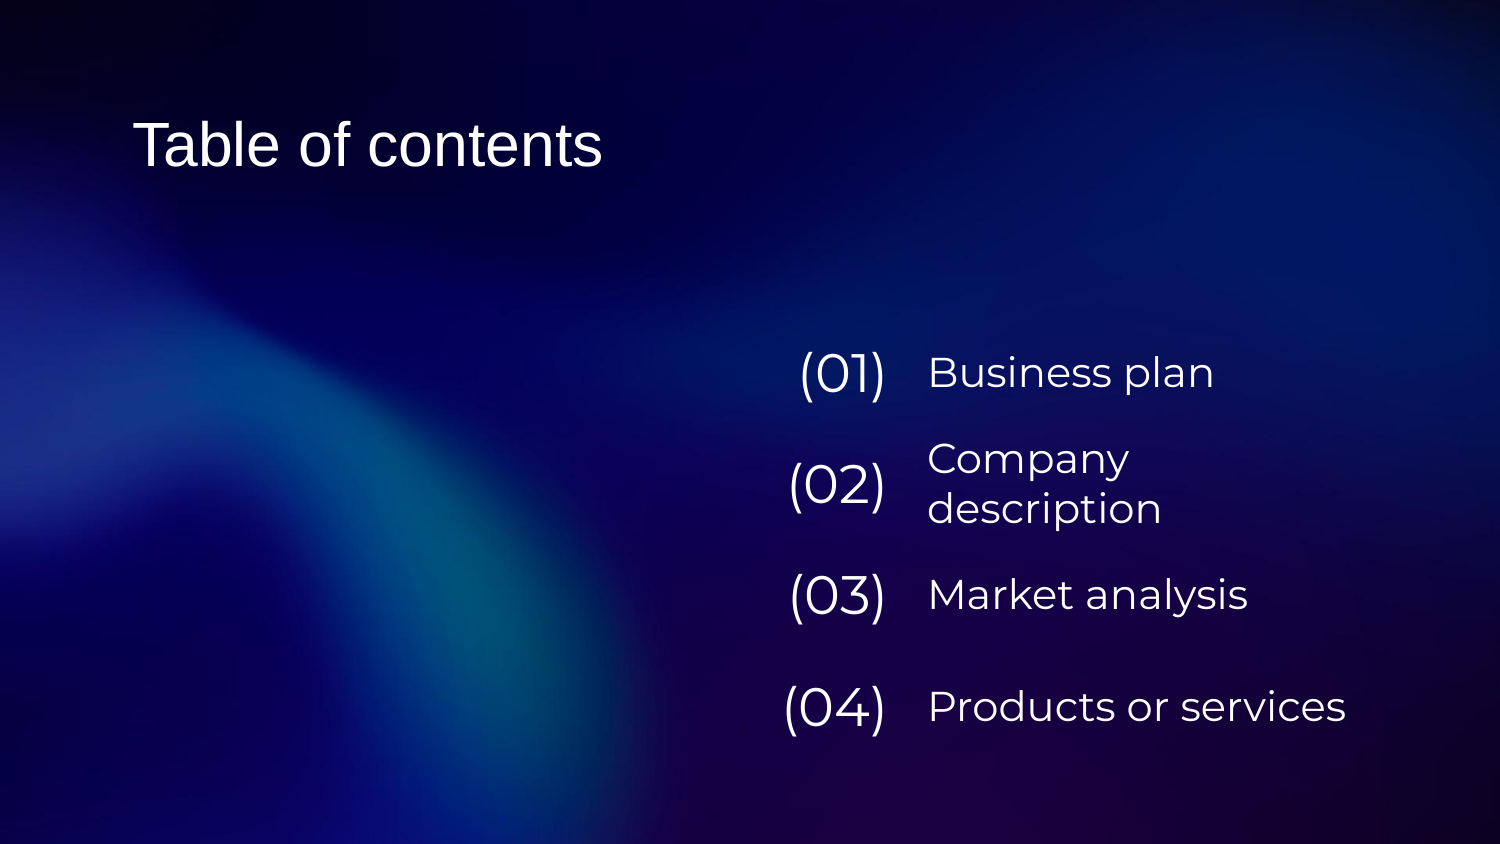

# Table of contents

(01)
Business plan
(02)
Company description
(03)
Market analysis
(04)
Products or services